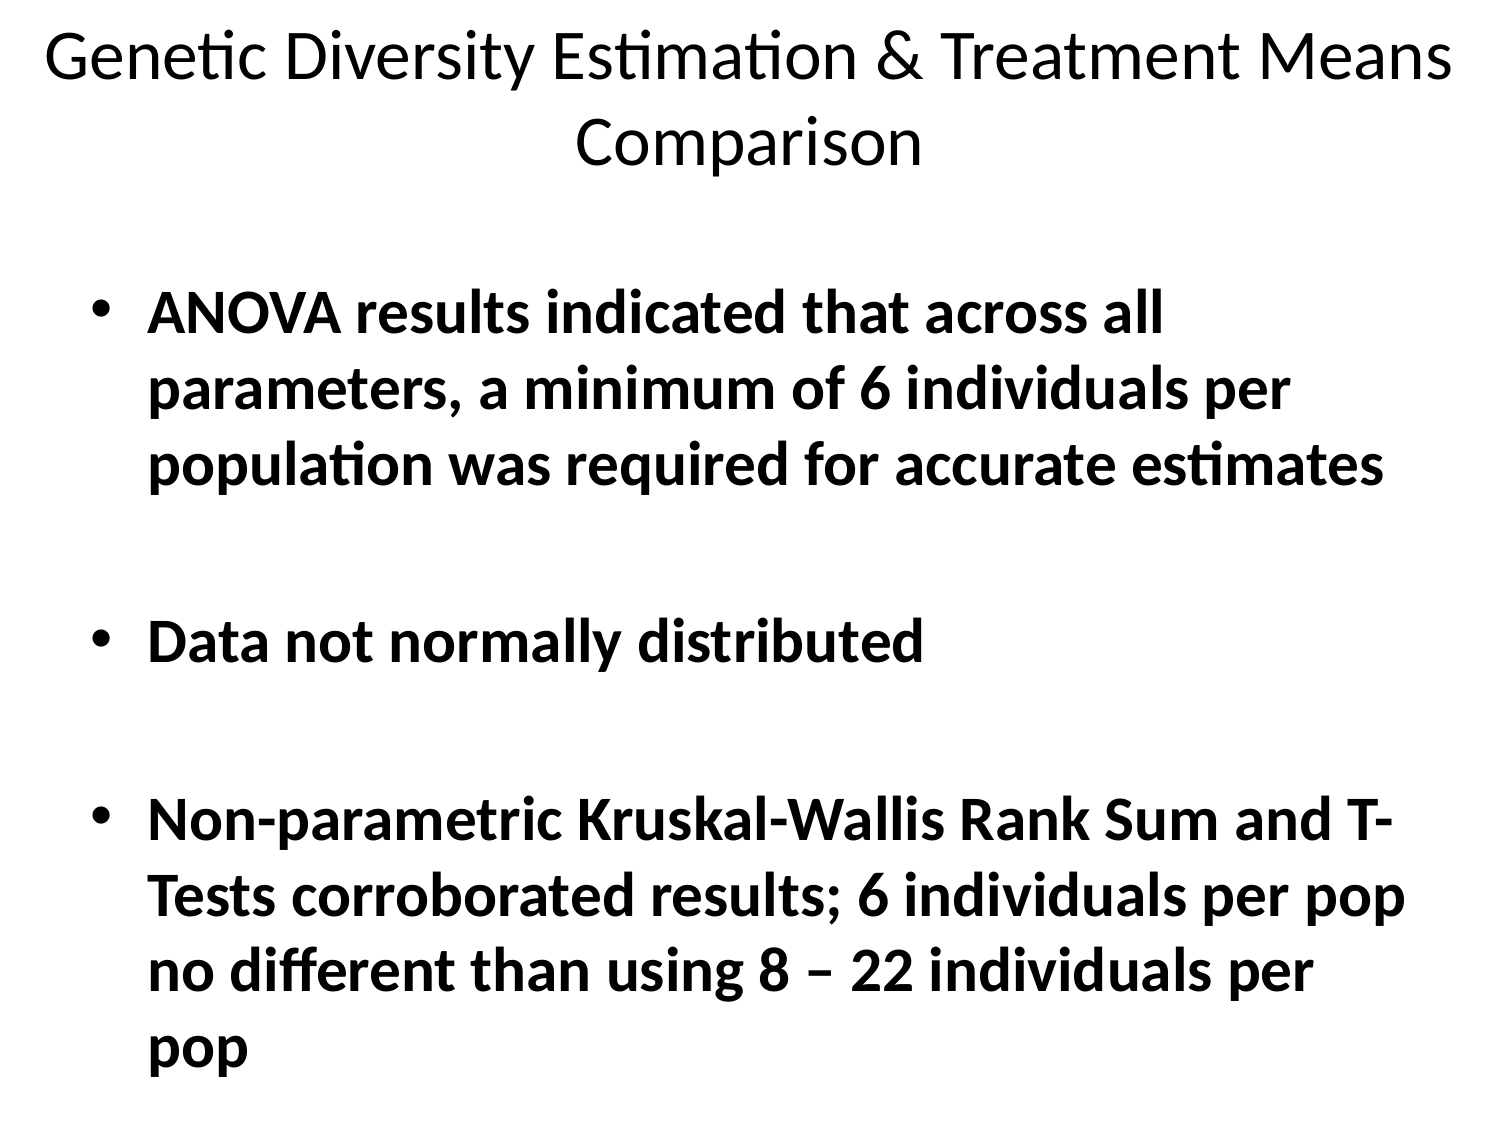

# Genetic Diversity Estimation & Treatment Means Comparison
ANOVA results indicated that across all parameters, a minimum of 6 individuals per population was required for accurate estimates

Data not normally distributed

Non-parametric Kruskal-Wallis Rank Sum and T-Tests corroborated results; 6 individuals per pop no different than using 8 – 22 individuals per pop